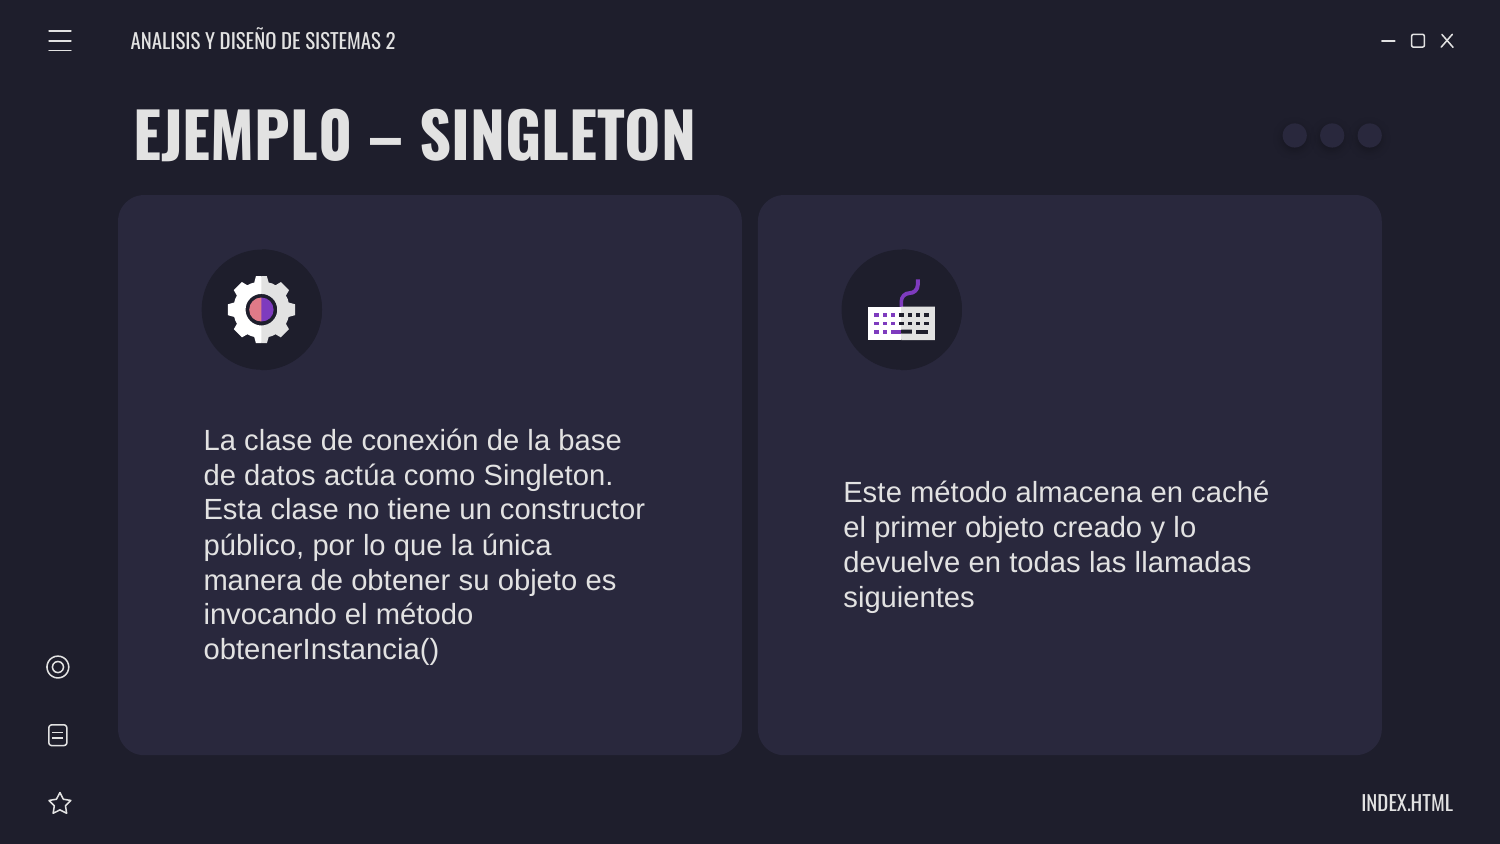

ANALISIS Y DISEÑO DE SISTEMAS 2

# EJEMPL0 – SINGLETON

La clase de conexión de la base de datos actúa como Singleton. Esta clase no tiene un constructor público, por lo que la única manera de obtener su objeto es invocando el método obtenerInstancia()
Este método almacena en caché el primer objeto creado y lo devuelve en todas las llamadas siguientes

INDEX.HTML